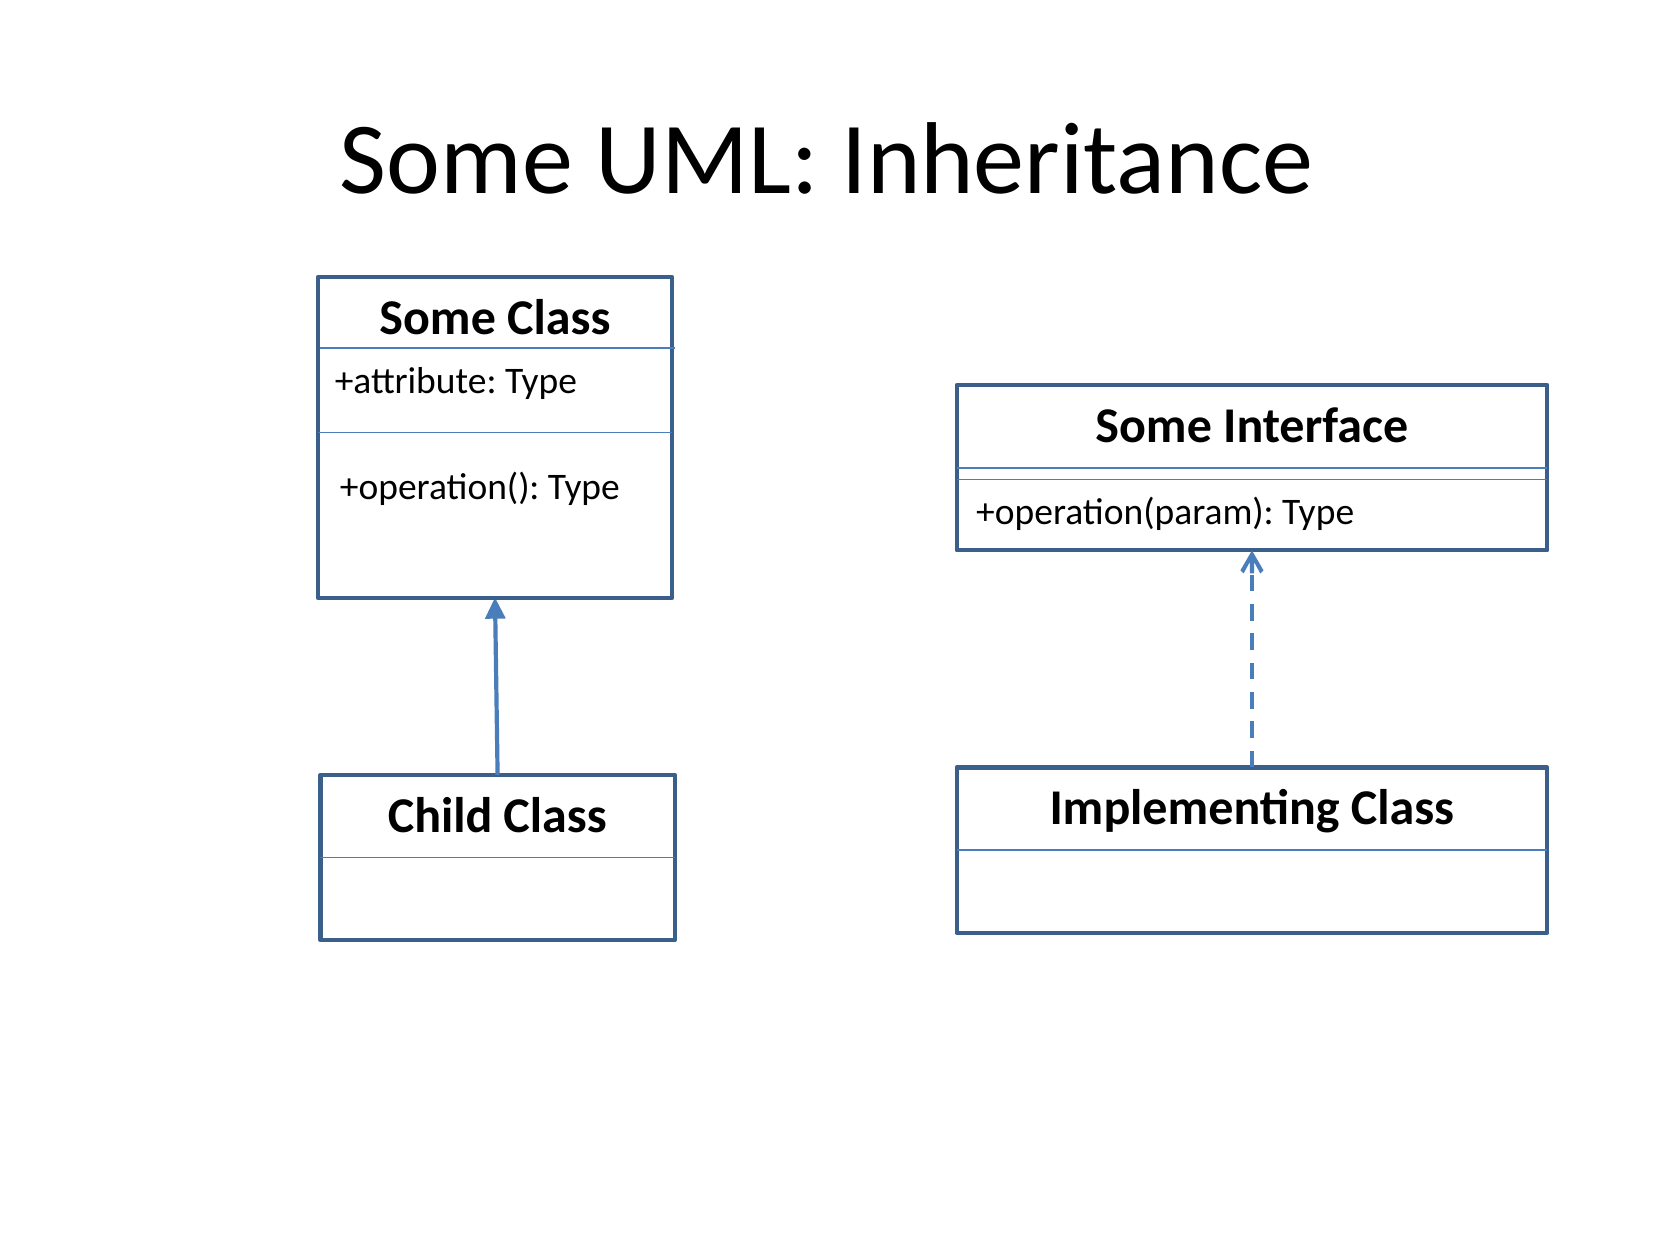

# Some UML: Inheritance
Some Class
+attribute: Type
+operation(): Type
Some Interface
+operation(param): Type
Implementing Class
Child Class